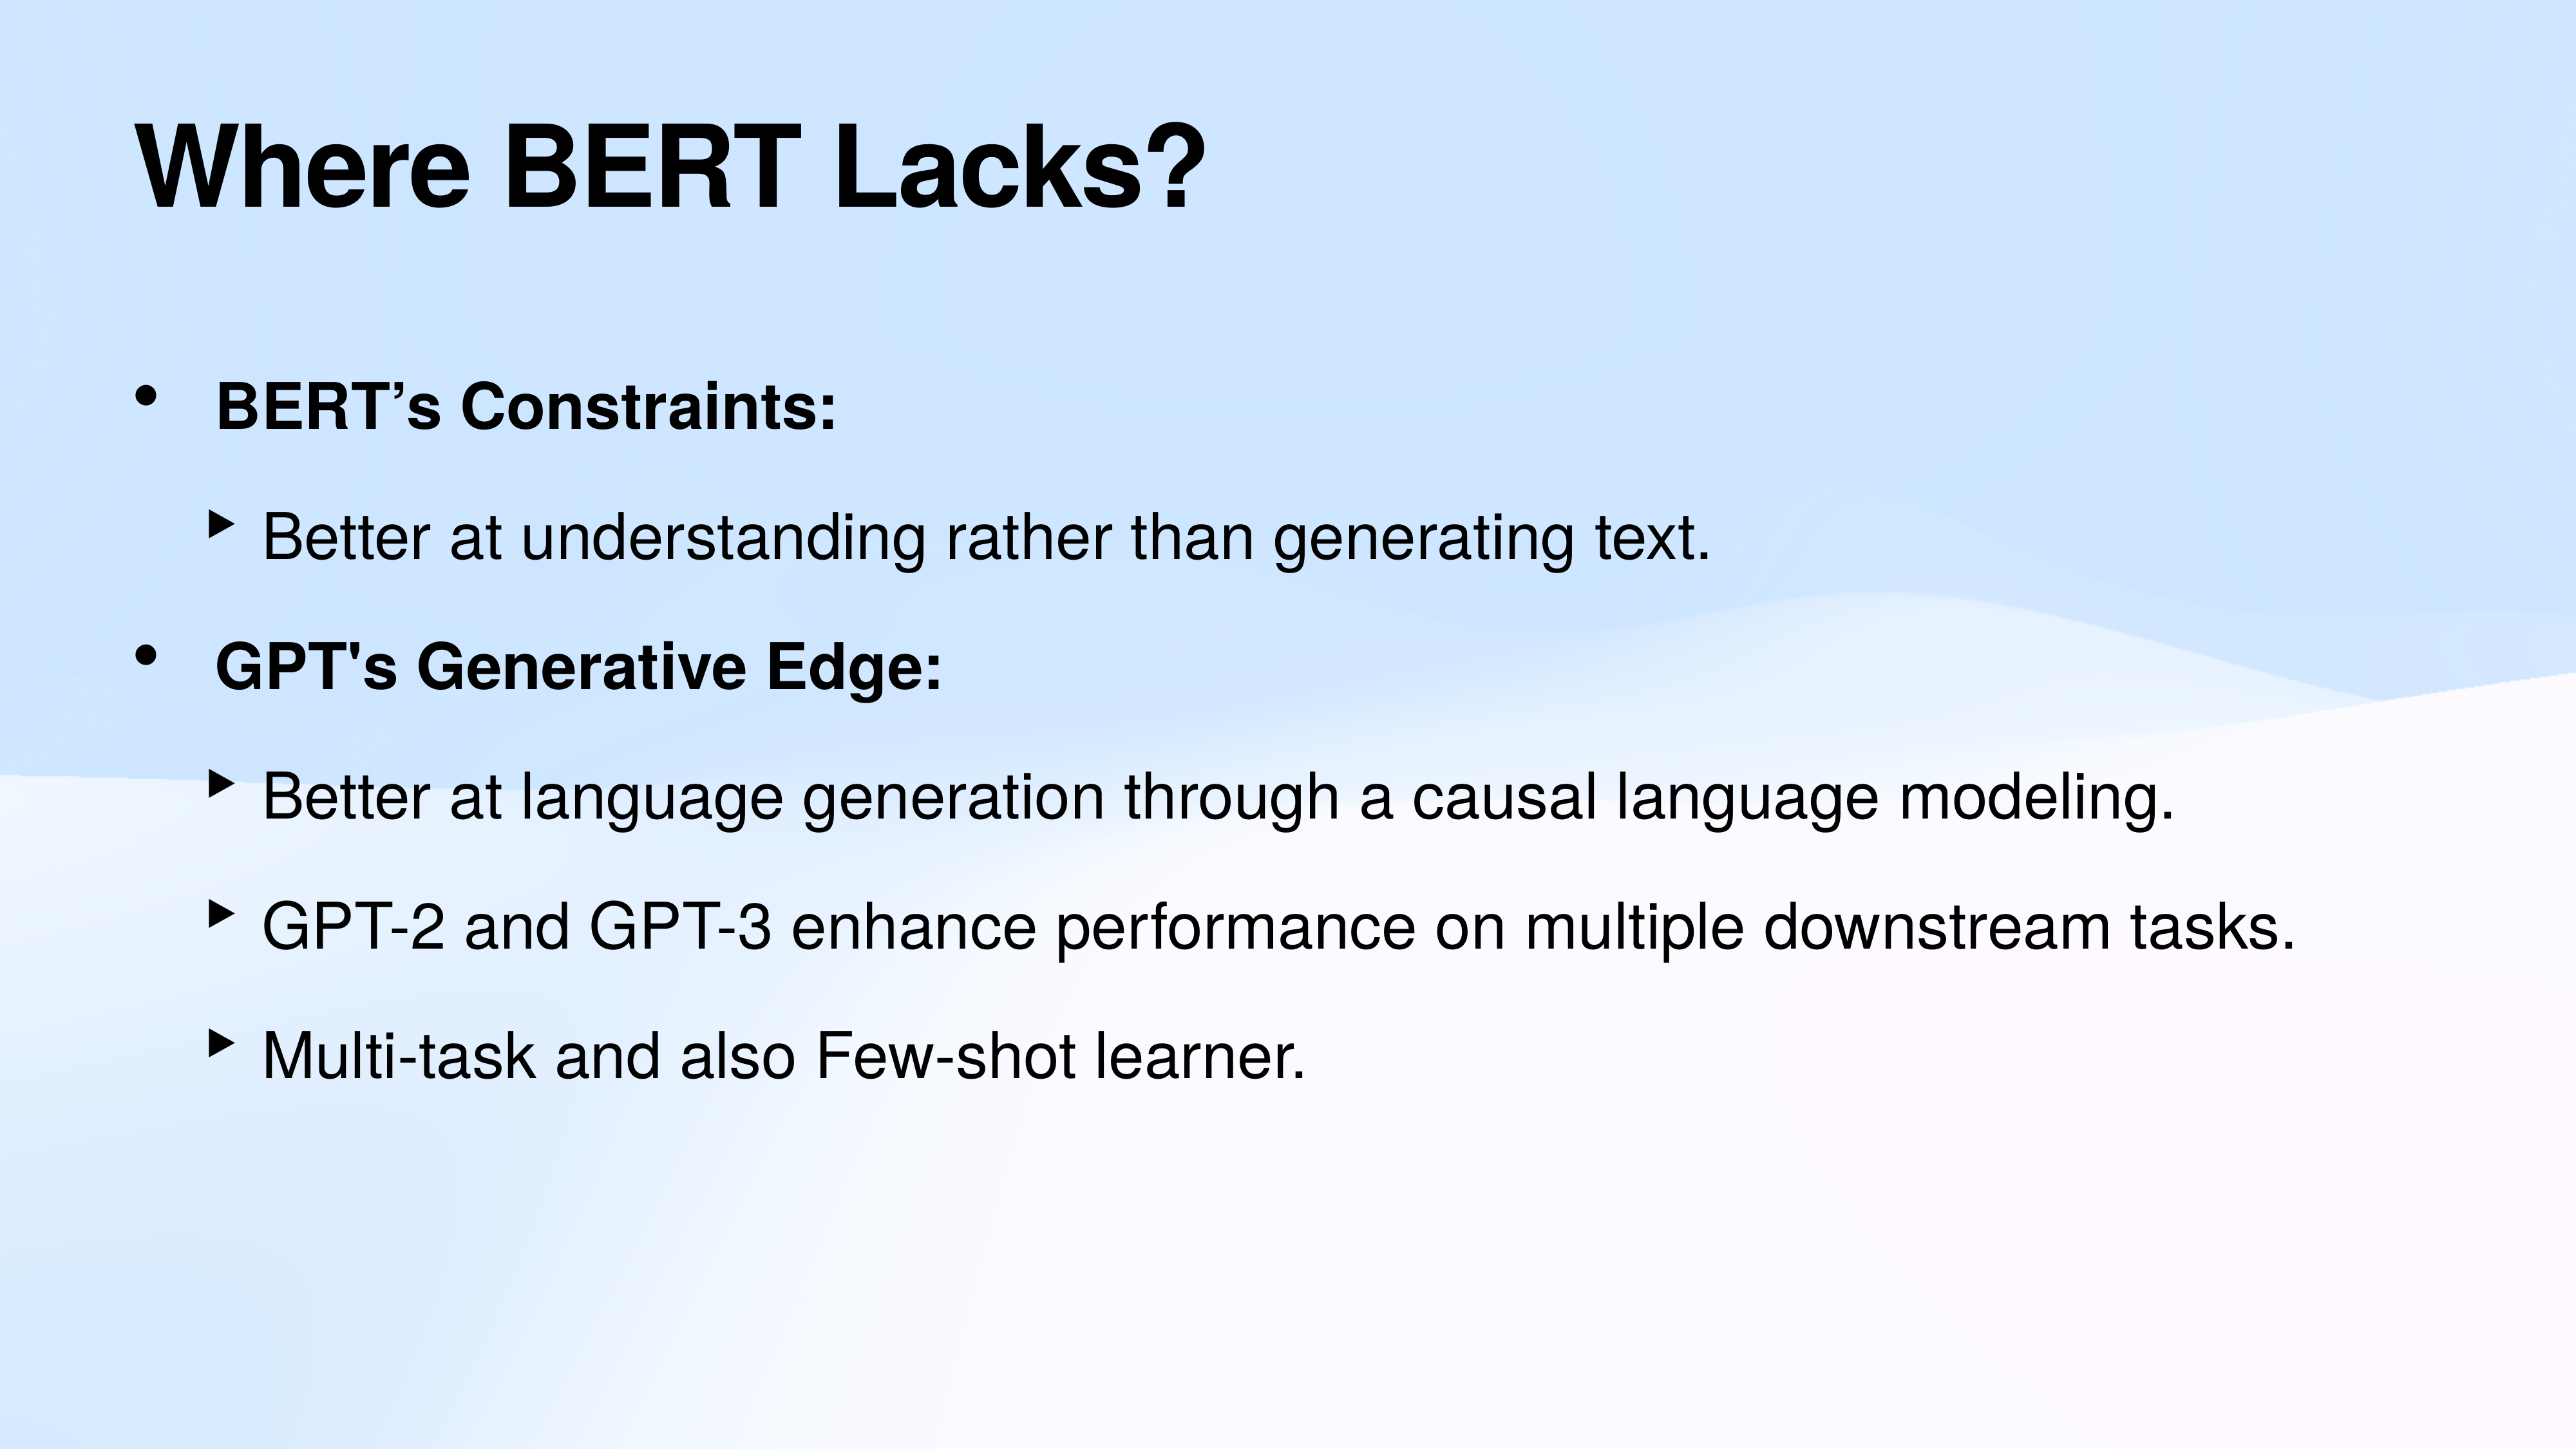

# Where BERT Lacks?
 BERT’s Constraints:
Better at understanding rather than generating text.
 GPT's Generative Edge:
Better at language generation through a causal language modeling.
GPT-2 and GPT-3 enhance performance on multiple downstream tasks.
Multi-task and also Few-shot learner.